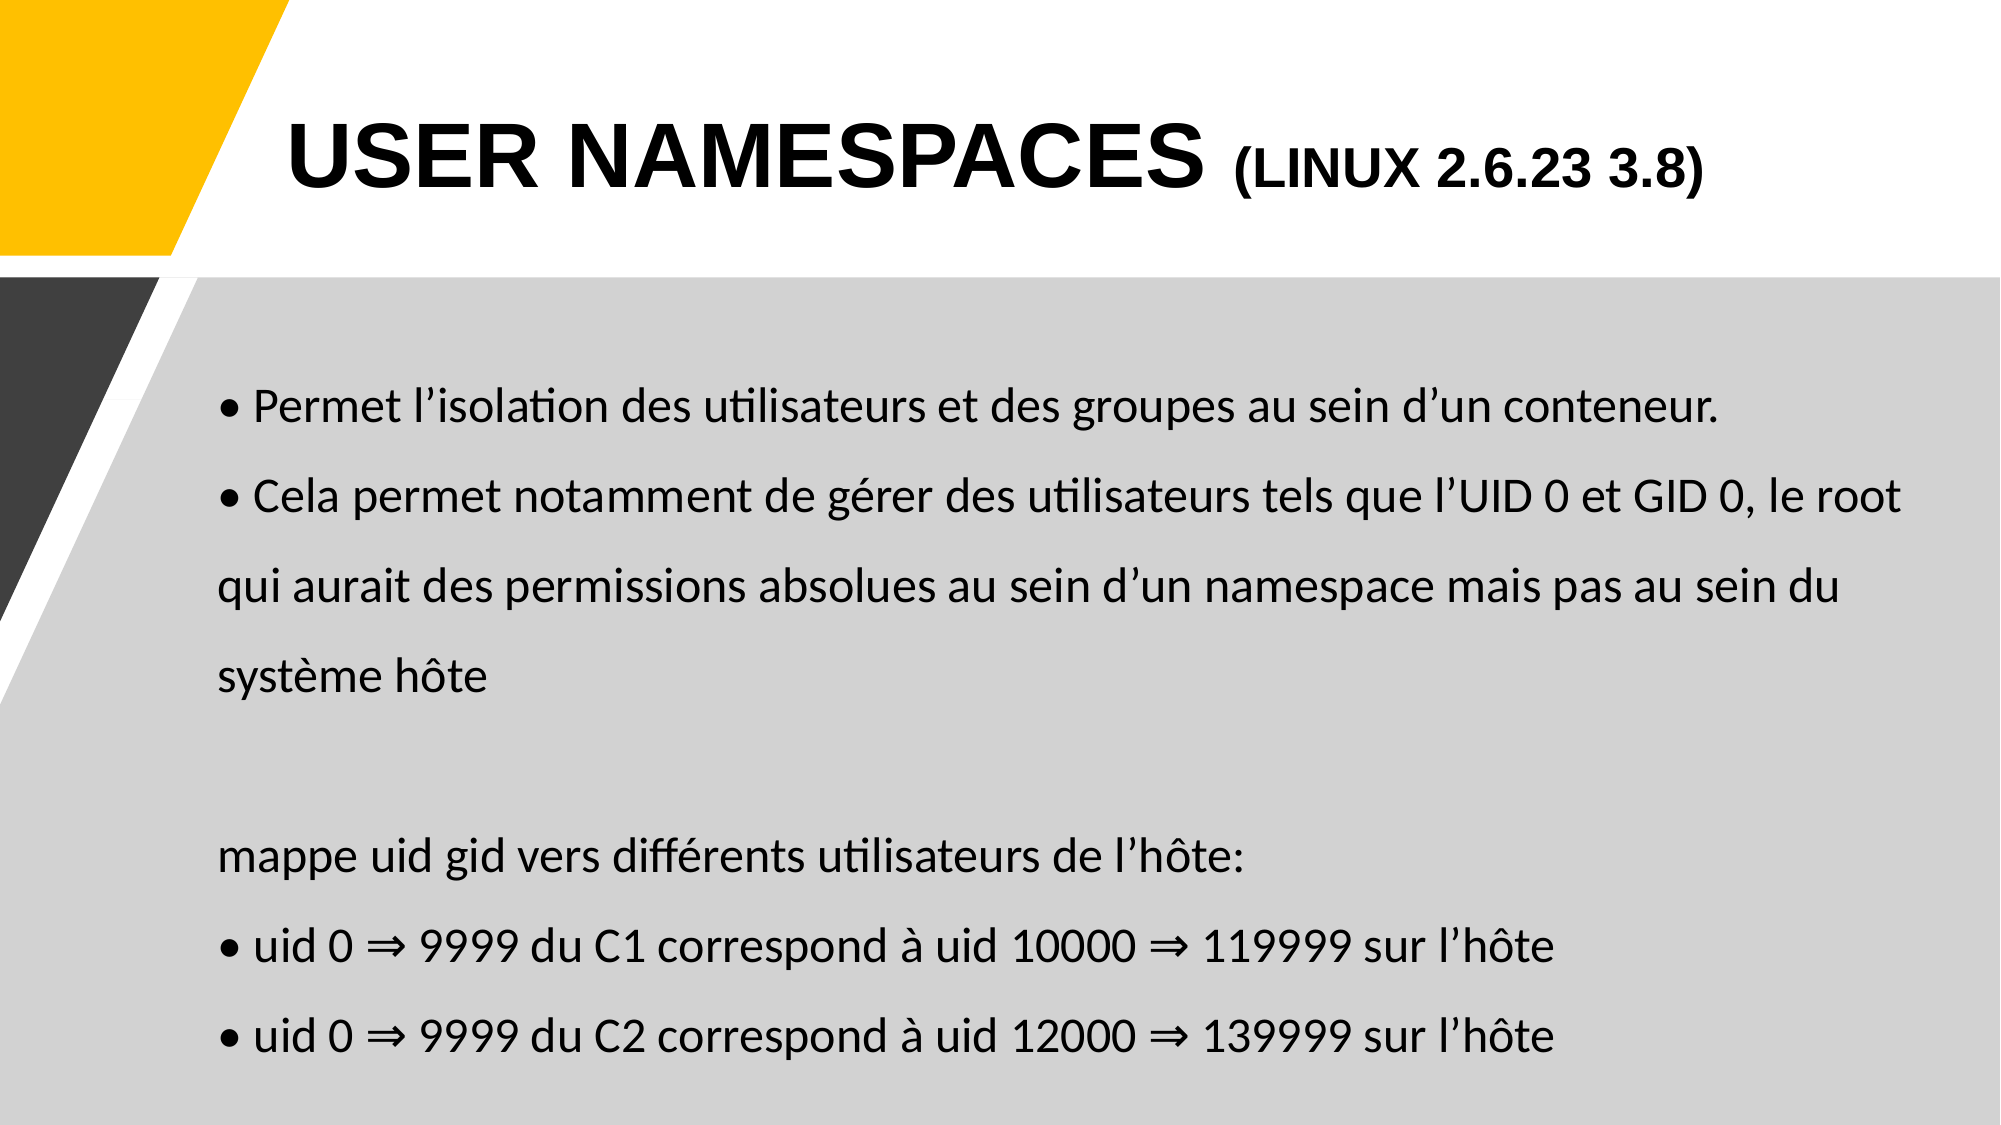

# USER NAMESPACES (LINUX 2.6.23 3.8)

• Permet l’isolation des utilisateurs et des groupes au sein d’un conteneur.
• Cela permet notamment de gérer des utilisateurs tels que l’UID 0 et GID 0, le root qui aurait des permissions absolues au sein d’un namespace mais pas au sein du système hôte

mappe uid gid vers différents utilisateurs de l’hôte:
• uid 0 ⇒ 9999 du C1 correspond à uid 10000 ⇒ 119999 sur l’hôte
• uid 0 ⇒ 9999 du C2 correspond à uid 12000 ⇒ 139999 sur l’hôte